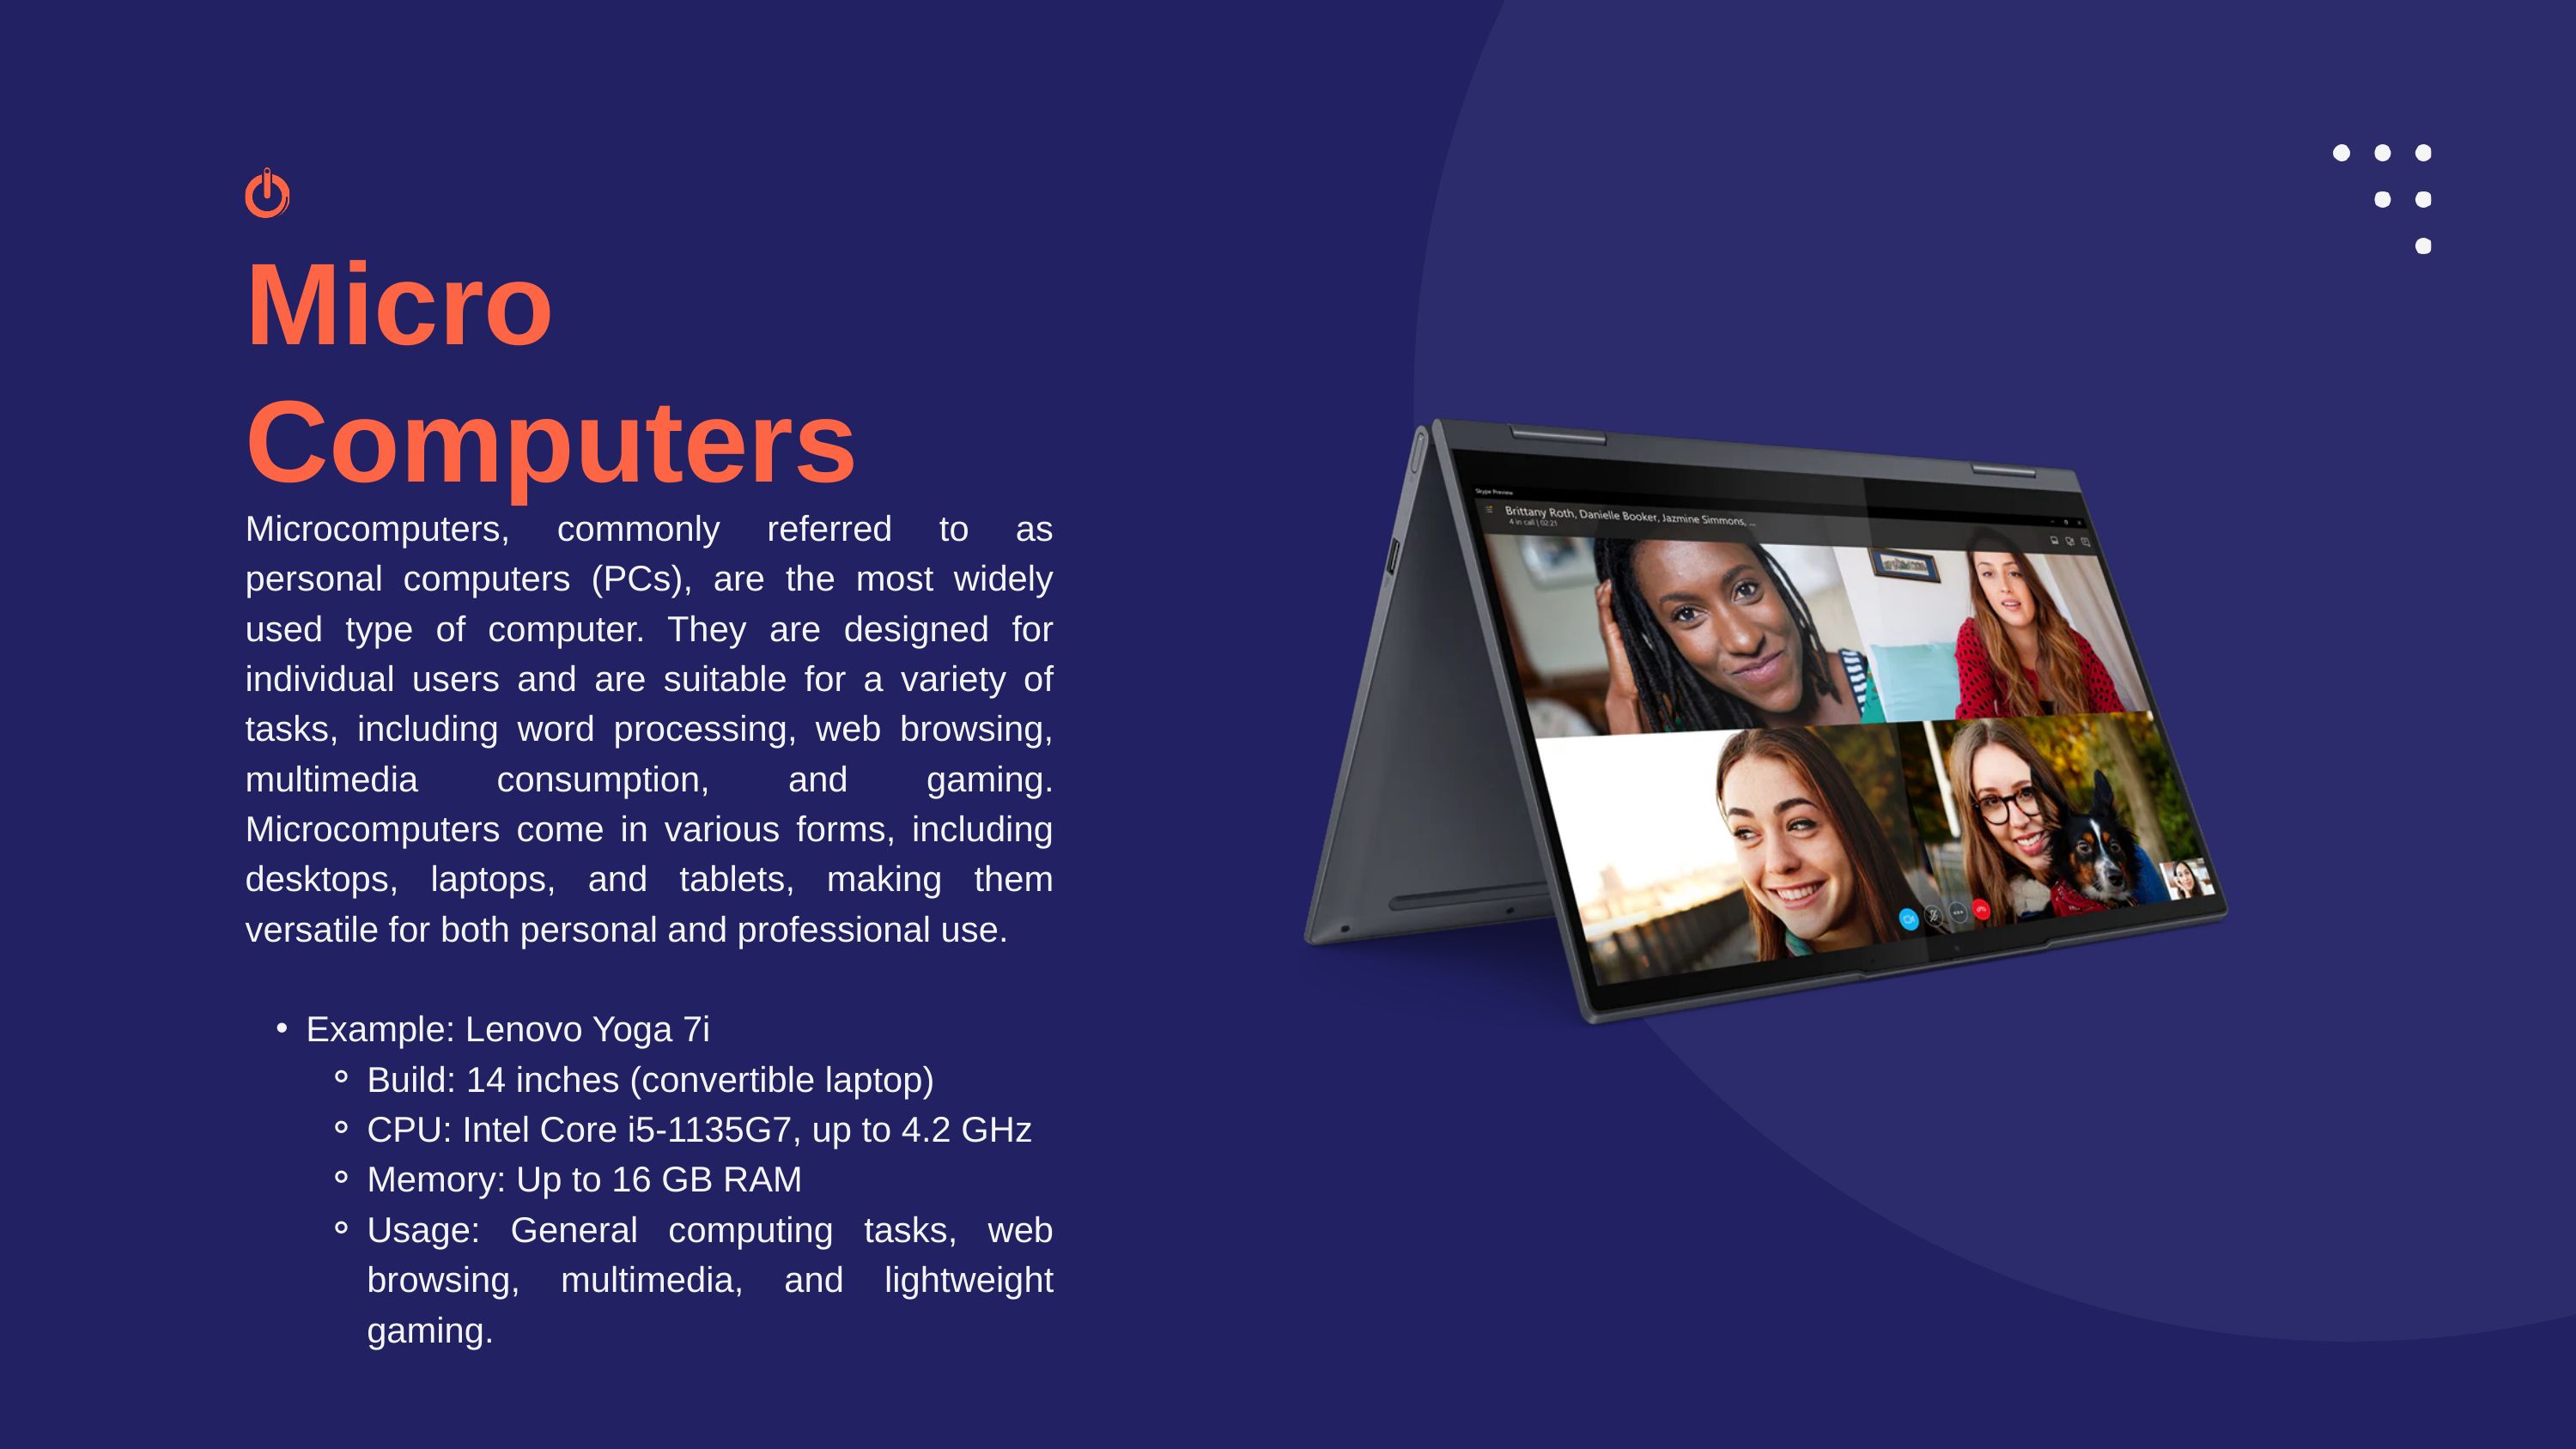

Micro Computers

Microcomputers, commonly referred to as personal computers (PCs), are the most widely used type of computer. They are designed for individual users and are suitable for a variety of tasks, including word processing, web browsing, multimedia consumption, and gaming. Microcomputers come in various forms, including desktops, laptops, and tablets, making them versatile for both personal and professional use.

Example: Lenovo Yoga 7i
Build: 14 inches (convertible laptop)
CPU: Intel Core i5-1135G7, up to 4.2 GHz
Memory: Up to 16 GB RAM
Usage: General computing tasks, web browsing, multimedia, and lightweight gaming.